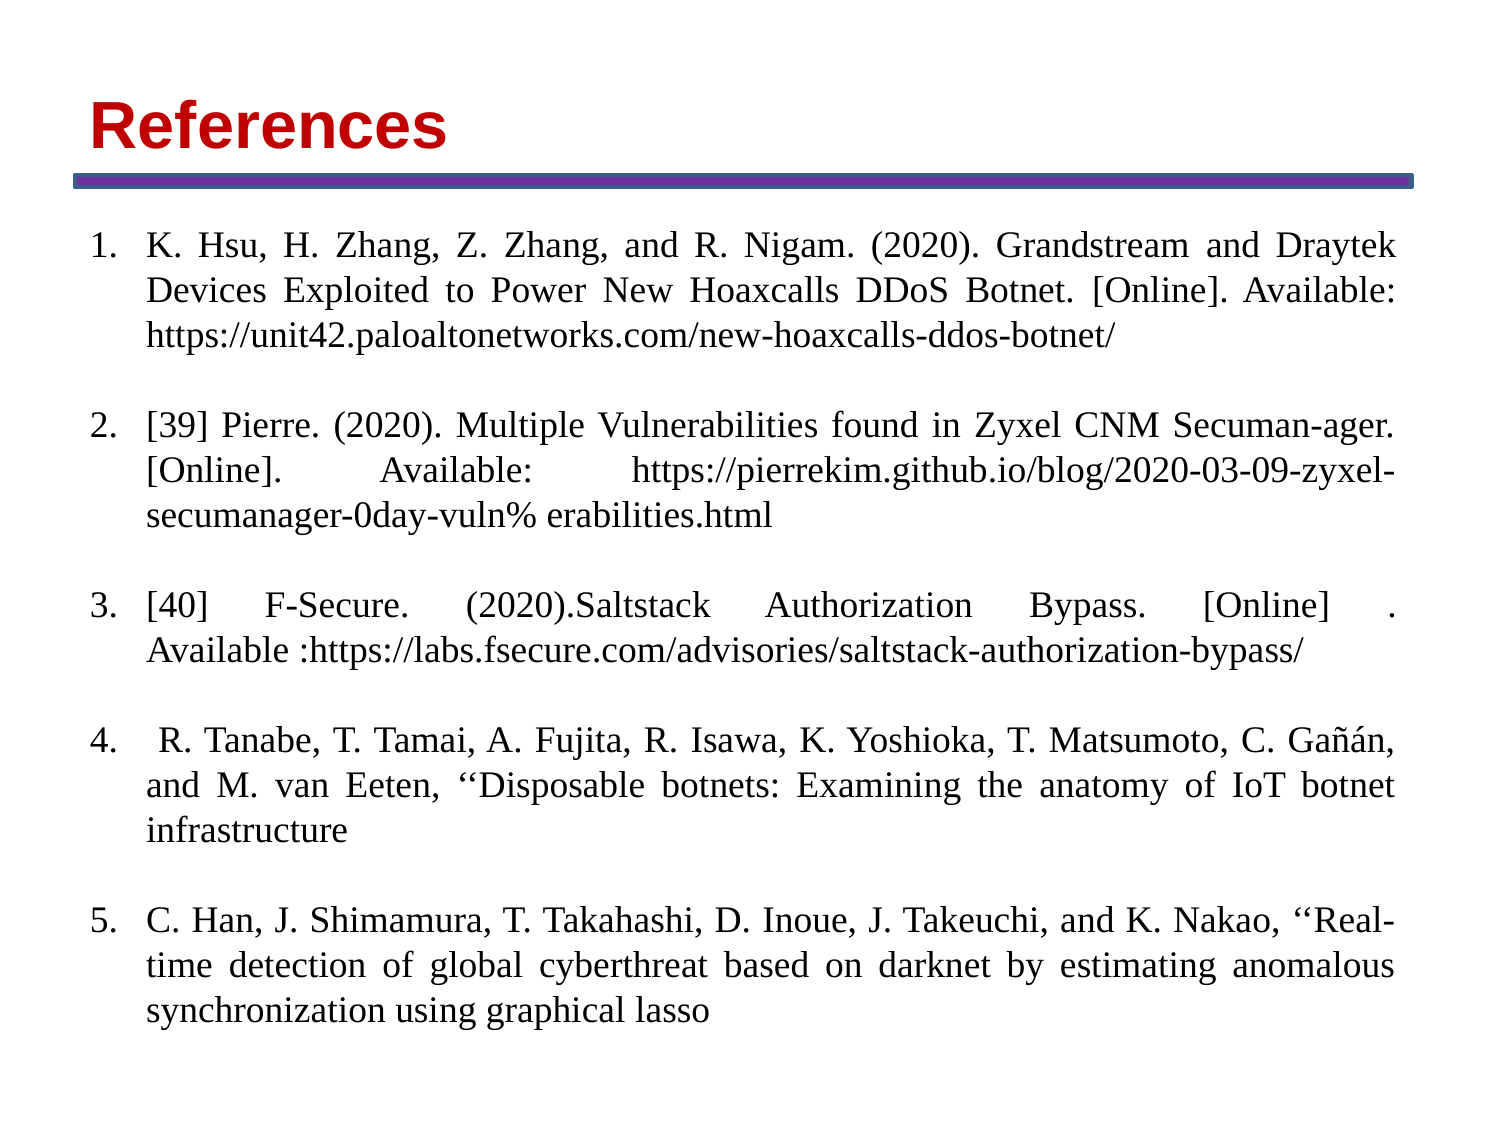

References

K. Hsu, H. Zhang, Z. Zhang, and R. Nigam. (2020). Grandstream and Draytek Devices Exploited to Power New Hoaxcalls DDoS Botnet. [Online]. Available: https://unit42.paloaltonetworks.com/new-hoaxcalls-ddos-botnet/

[39] Pierre. (2020). Multiple Vulnerabilities found in Zyxel CNM Secuman-ager. [Online]. Available: https://pierrekim.github.io/blog/2020-03-09-zyxel-secumanager-0day-vuln% erabilities.html

[40] F-Secure. (2020).Saltstack Authorization Bypass. [Online] . Available :https://labs.fsecure.com/advisories/saltstack-authorization-bypass/

 R. Tanabe, T. Tamai, A. Fujita, R. Isawa, K. Yoshioka, T. Matsumoto, C. Gañán, and M. van Eeten, ‘‘Disposable botnets: Examining the anatomy of IoT botnet infrastructure

C. Han, J. Shimamura, T. Takahashi, D. Inoue, J. Takeuchi, and K. Nakao, ‘‘Real-time detection of global cyberthreat based on darknet by estimating anomalous synchronization using graphical lasso